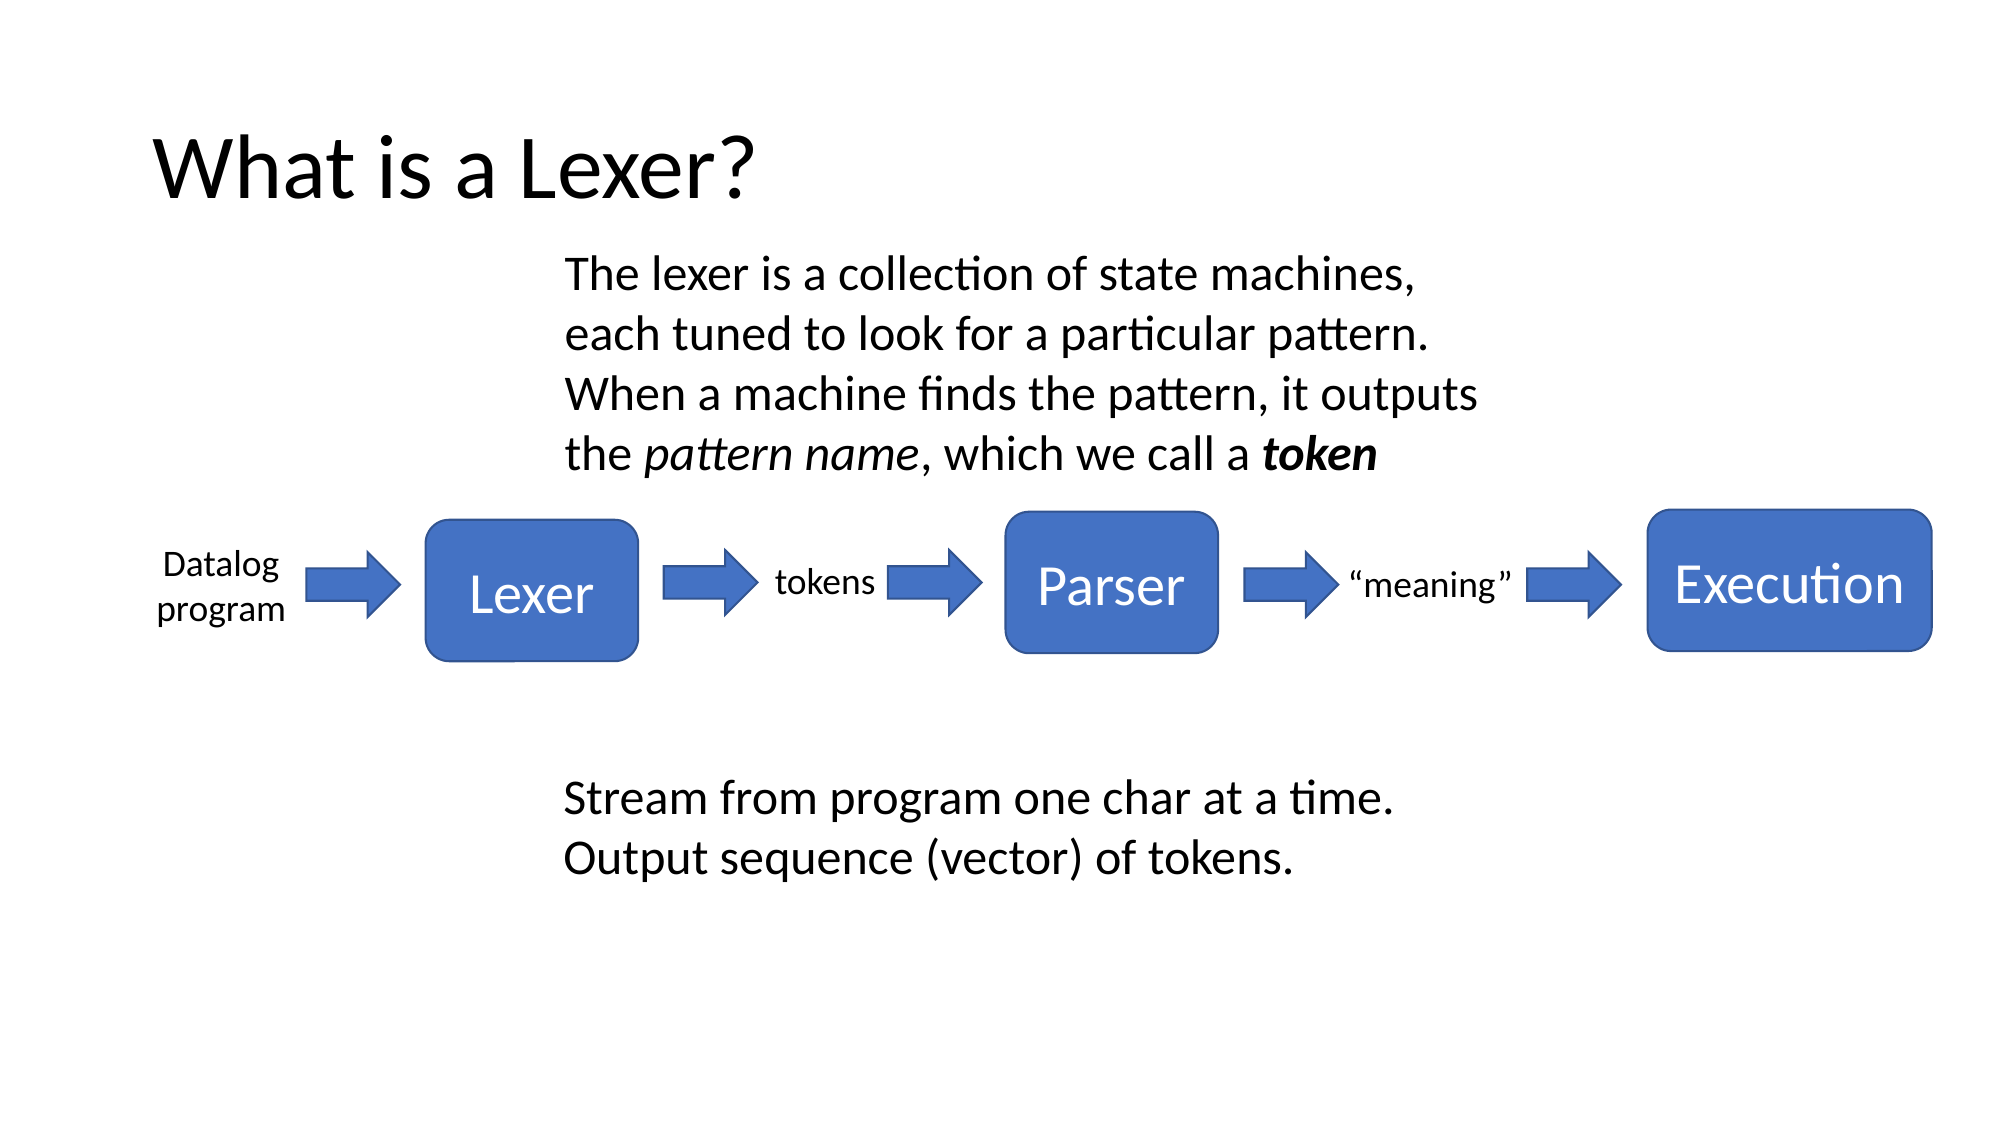

# What is a Lexer?
The lexer is a collection of state machines,
each tuned to look for a particular pattern.
When a machine finds the pattern, it outputs
the pattern name, which we call a token
Execution
Parser
Lexer
Datalog program

tokens

“meaning”

Stream from program one char at a time.
Output sequence (vector) of tokens.